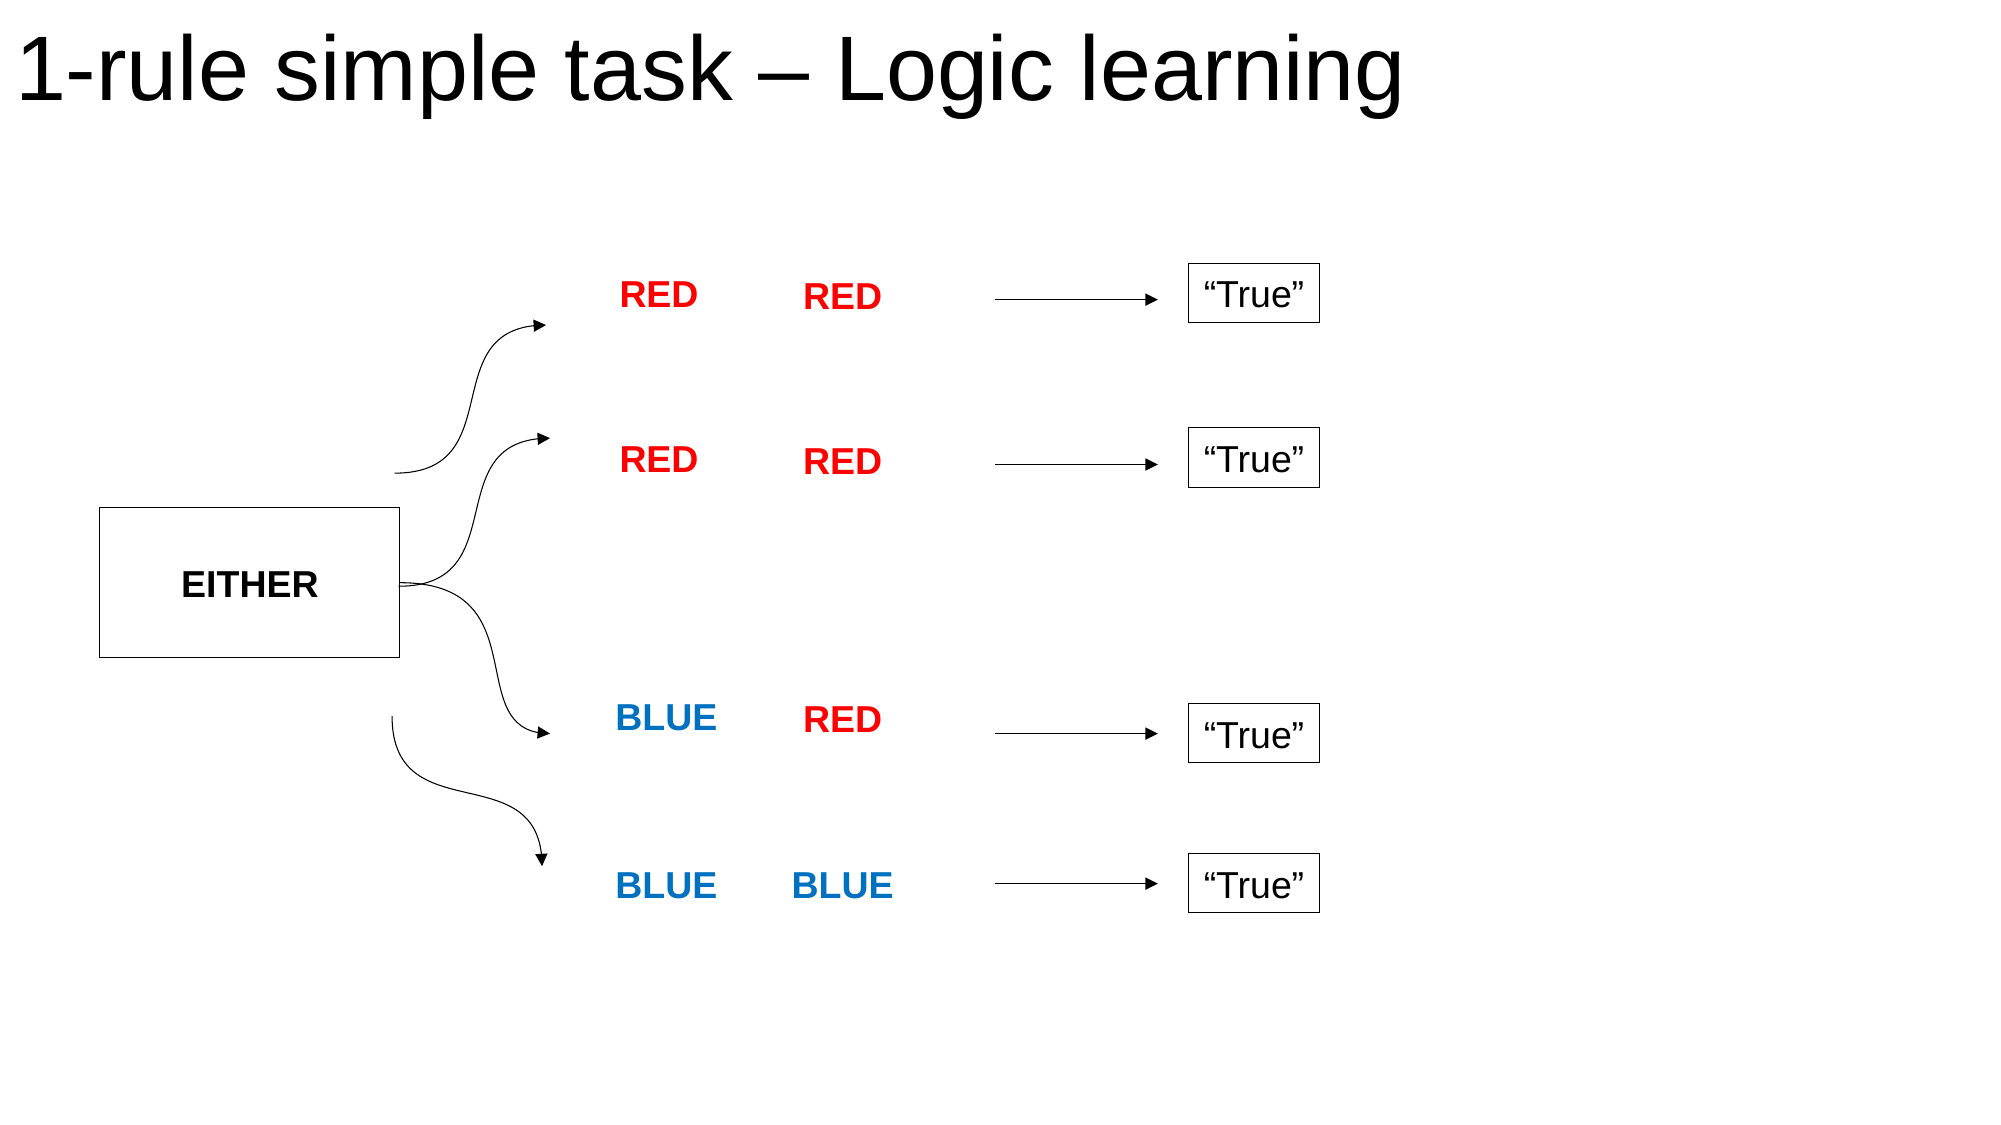

# 1-rule simple task – Logic learning
RED
“True”
RED
RED
“True”
RED

EITHER

BLUE
RED
“True”
BLUE
BLUE
“True”